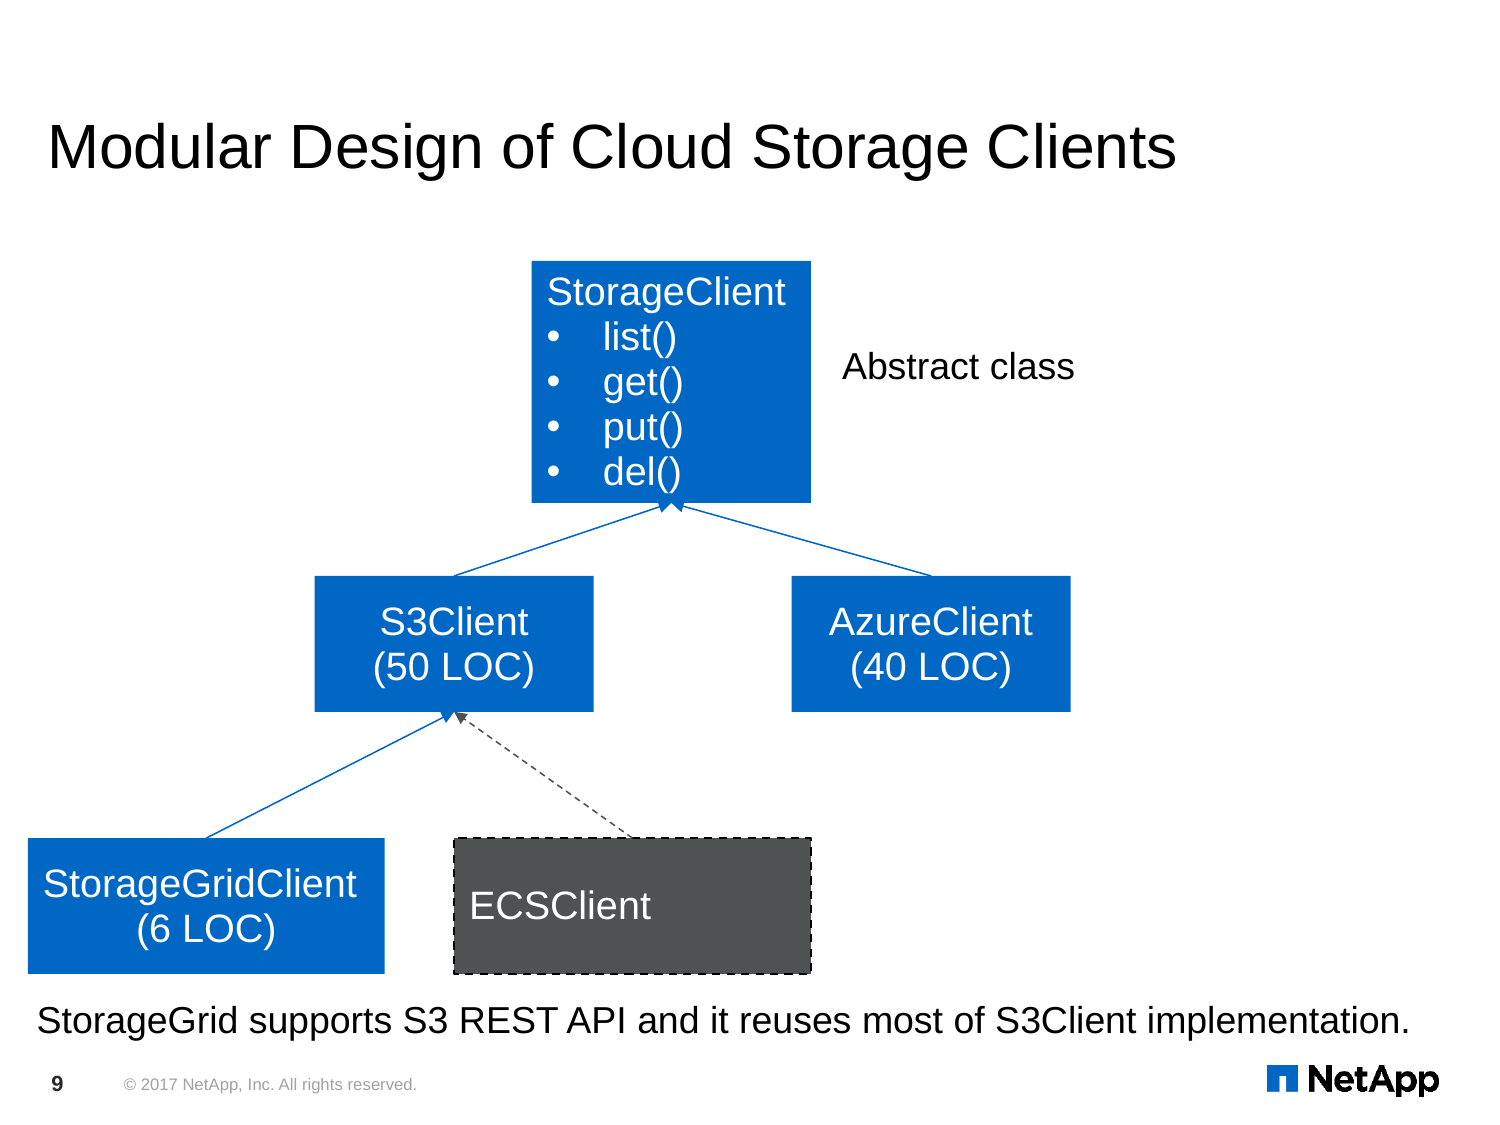

# Modular Design of Cloud Storage Clients
StorageClient
list()
get()
put()
del()
Abstract class
S3Client
(50 LOC)
AzureClient
(40 LOC)
StorageGridClient
(6 LOC)
ECSClient
StorageGrid supports S3 REST API and it reuses most of S3Client implementation.
9
© 2017 NetApp, Inc. All rights reserved.